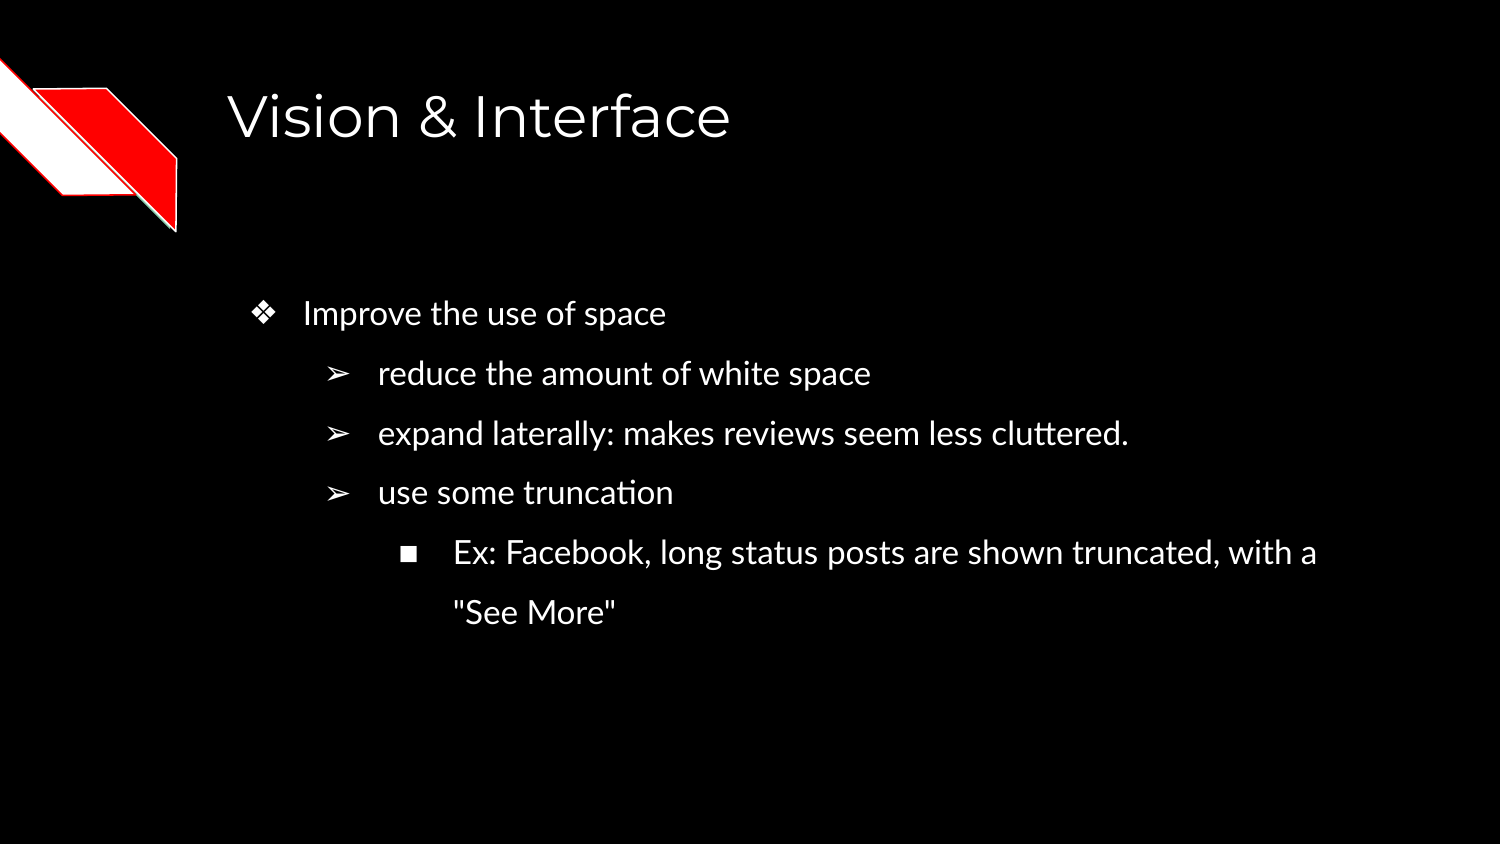

# Vision & Interface

Improve the use of space
reduce the amount of white space
expand laterally: makes reviews seem less cluttered.
use some truncation
Ex: Facebook, long status posts are shown truncated, with a "See More"